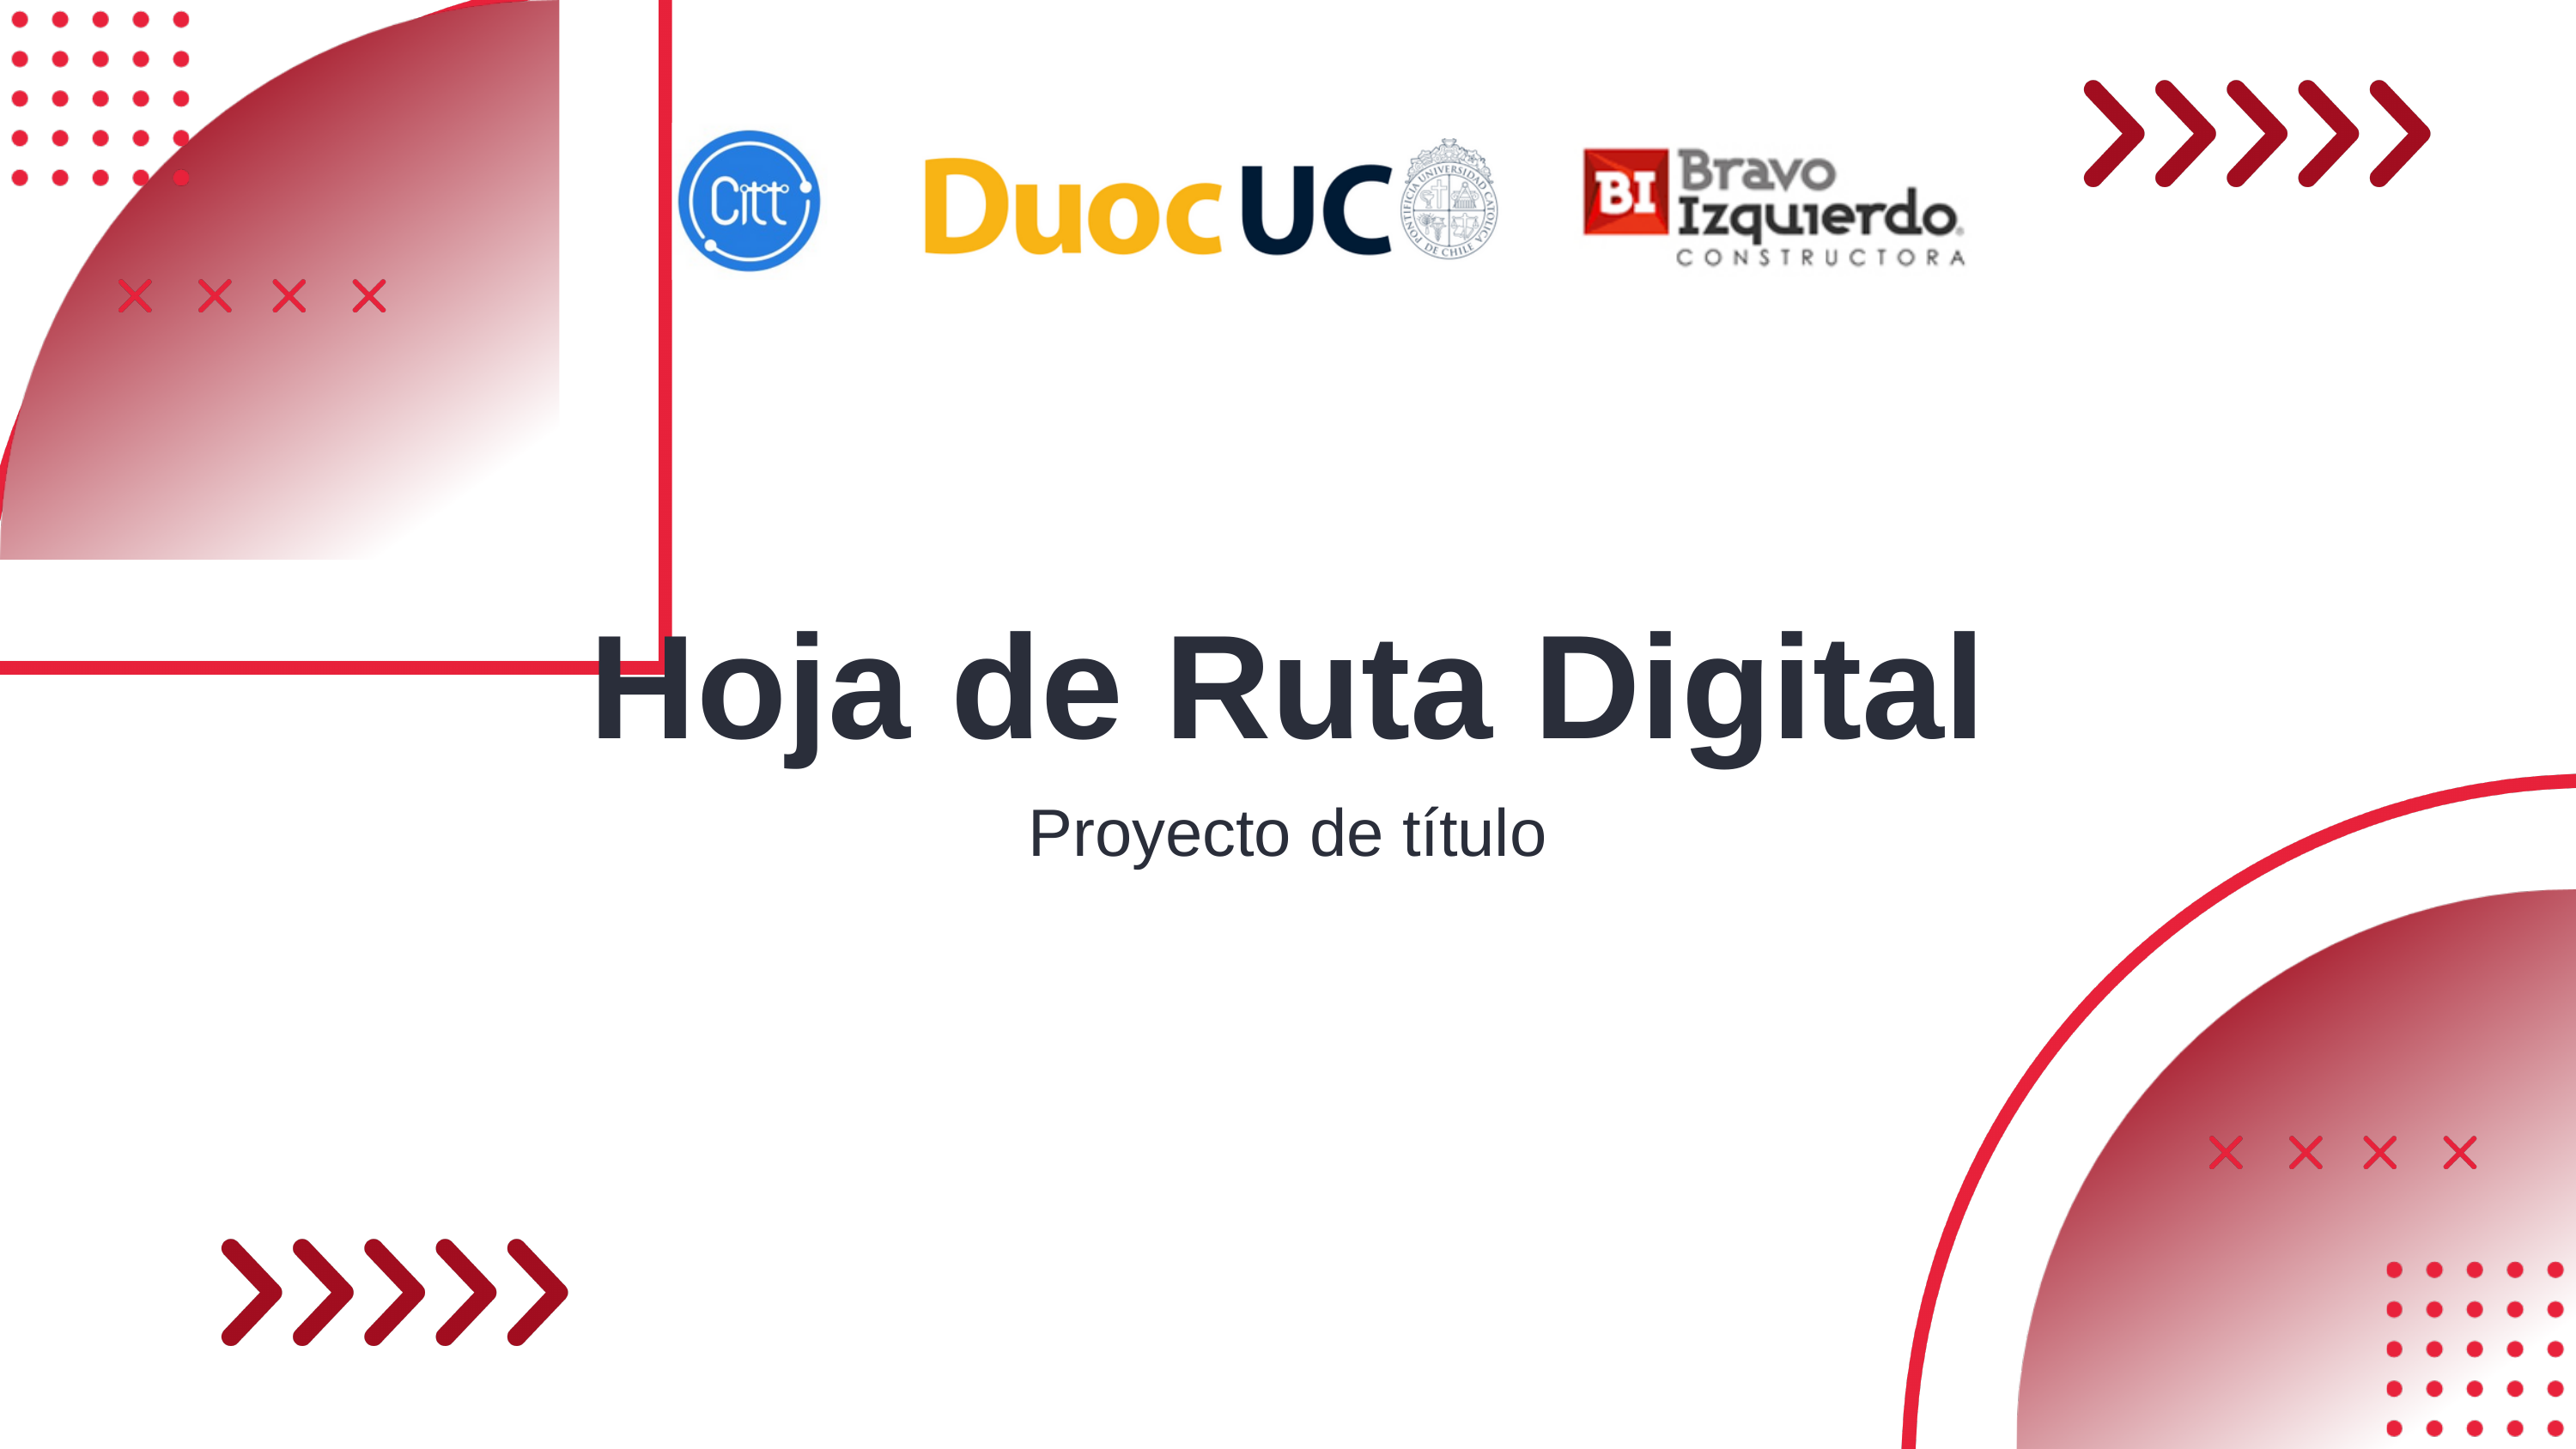

Hoja de Ruta Digital

Proyecto de título